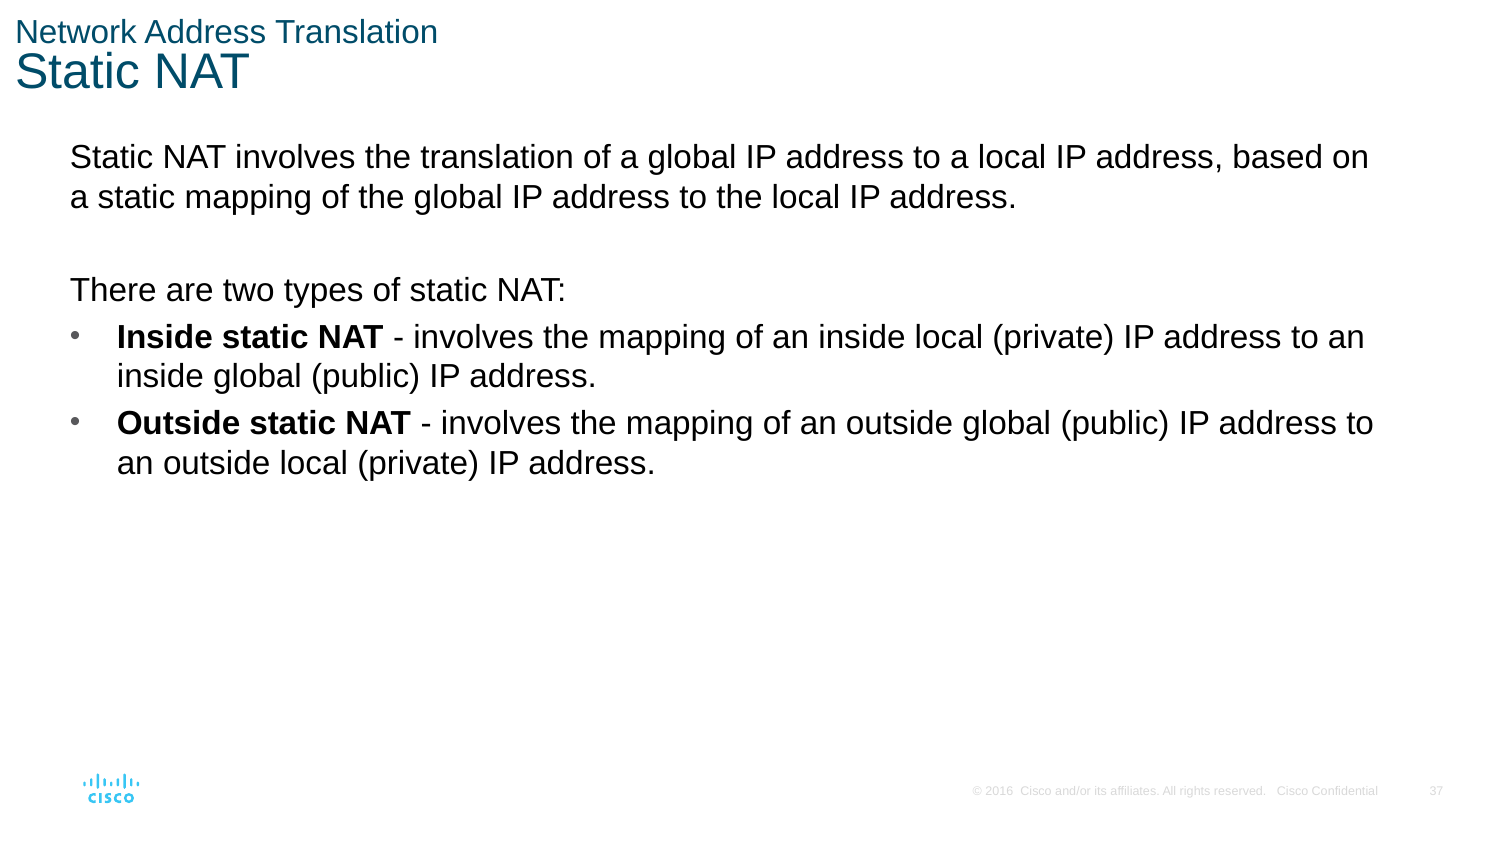

# Network Address Translation Static NAT
Static NAT involves the translation of a global IP address to a local IP address, based on a static mapping of the global IP address to the local IP address.

There are two types of static NAT:
Inside static NAT - involves the mapping of an inside local (private) IP address to an inside global (public) IP address.
Outside static NAT - involves the mapping of an outside global (public) IP address to an outside local (private) IP address.